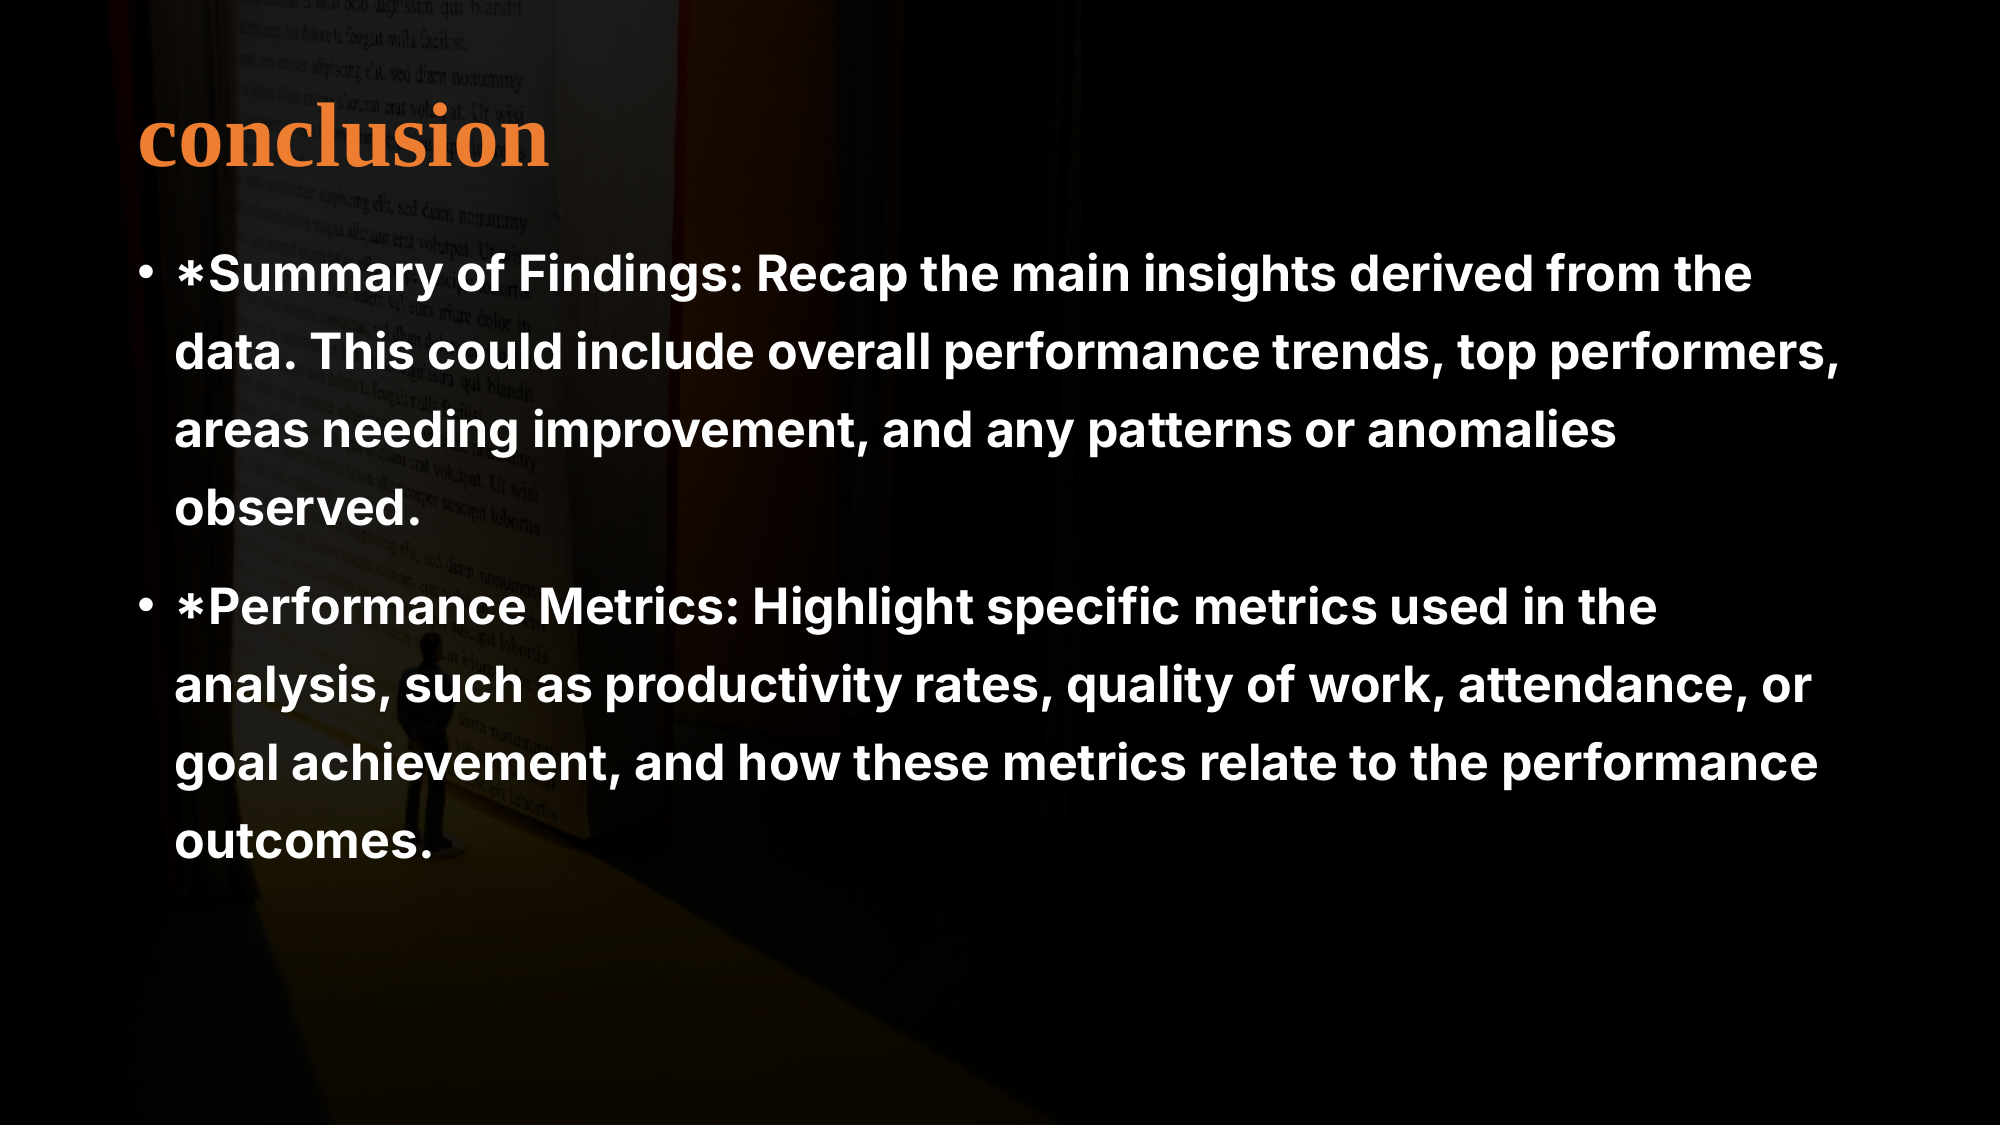

# conclusion
*Summary of Findings: Recap the main insights derived from the data. This could include overall performance trends, top performers, areas needing improvement, and any patterns or anomalies observed.
*Performance Metrics: Highlight specific metrics used in the analysis, such as productivity rates, quality of work, attendance, or goal achievement, and how these metrics relate to the performance outcomes.